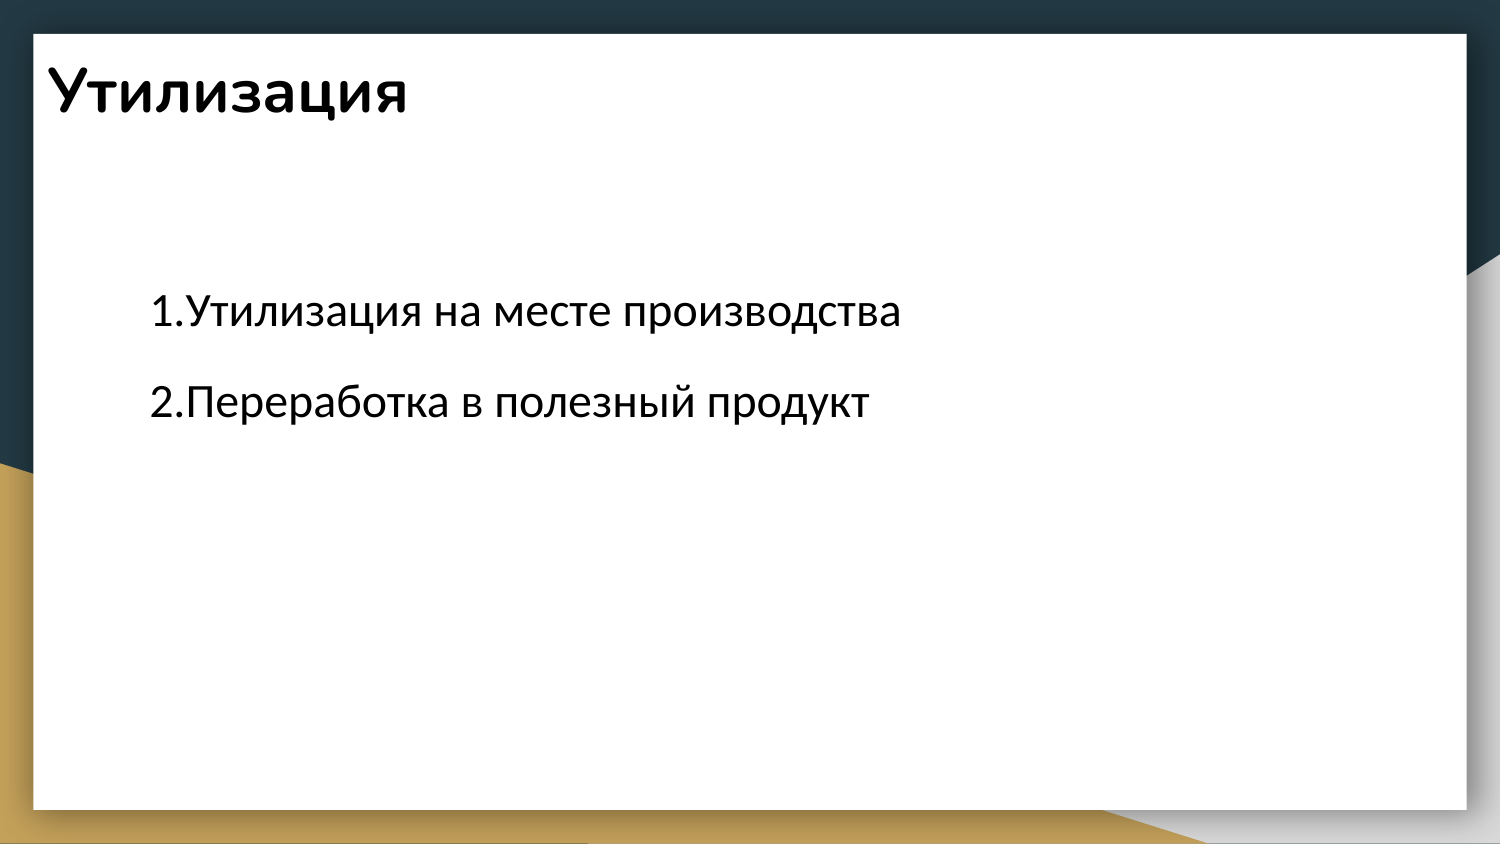

# Утилизация
1.Утилизация на месте производства
2.Переработка в полезный продукт